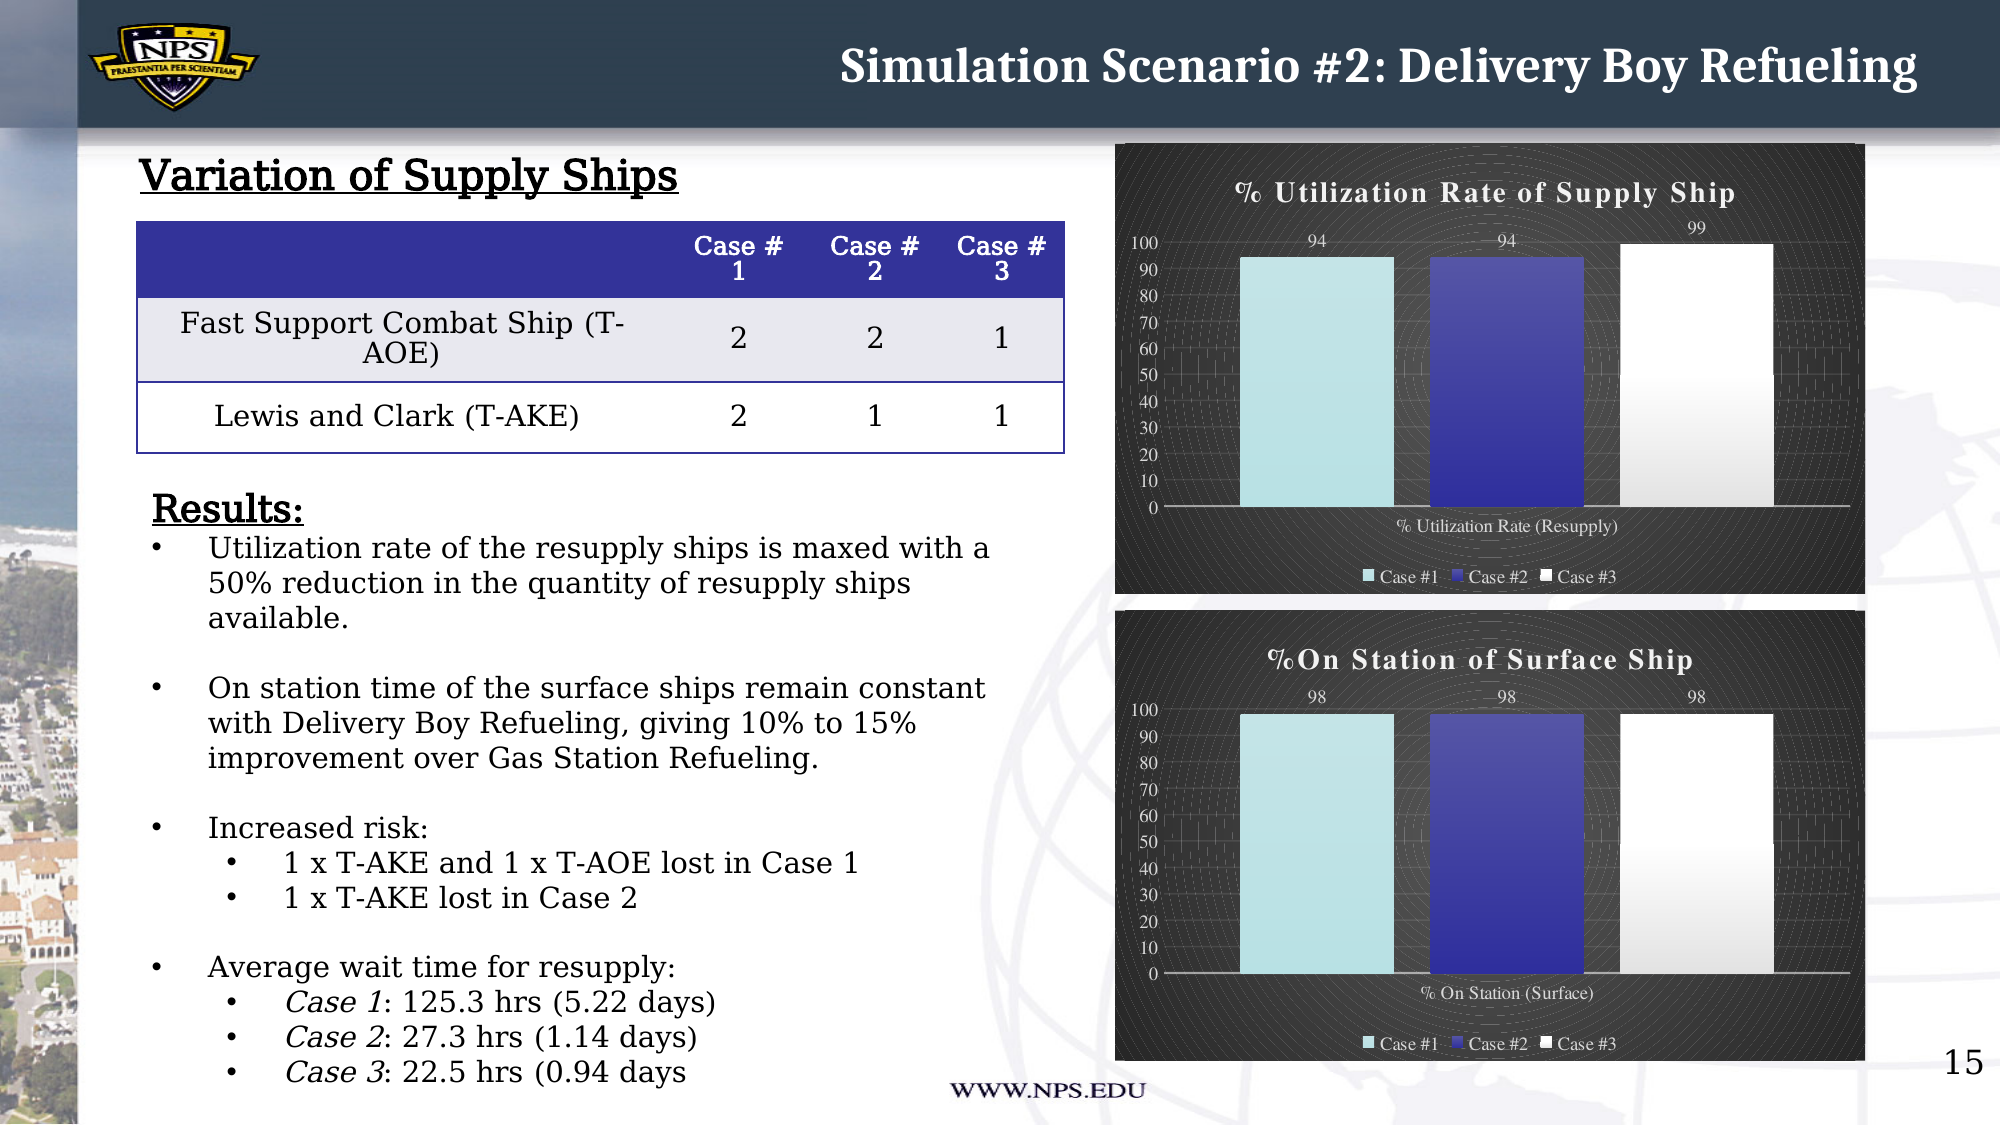

# Simulation Scenario #2: Delivery Boy Refueling
Variation of Supply Ships

Results:
Utilization rate of the resupply ships is maxed with a 50% reduction in the quantity of resupply ships available.

On station time of the surface ships remain constant with Delivery Boy Refueling, giving 10% to 15% improvement over Gas Station Refueling.

Increased risk:
1 x T-AKE and 1 x T-AOE lost in Case 1
1 x T-AKE lost in Case 2

Average wait time for resupply:
Case 1: 125.3 hrs (5.22 days)
Case 2: 27.3 hrs (1.14 days)
Case 3: 22.5 hrs (0.94 days

### Chart: % Utilization Rate of Supply Ship

| Category |  |  |  |
|---|---|---|---|
| % Utilization Rate (Resupply) | 94.0 | 94.0 | 99.0 |
|  | Case # 1 | Case # 2 | Case # 3 |
| --- | --- | --- | --- |
| Fast Support Combat Ship (T-AOE) | 2 | 2 | 1 |
| Lewis and Clark (T-AKE) | 2 | 1 | 1 |

### Chart: %On Station of Surface Ship

| Category |  |  |  |
|---|---|---|---|
| % On Station (Surface) | 98.0 | 98.0 | 98.0 |
15